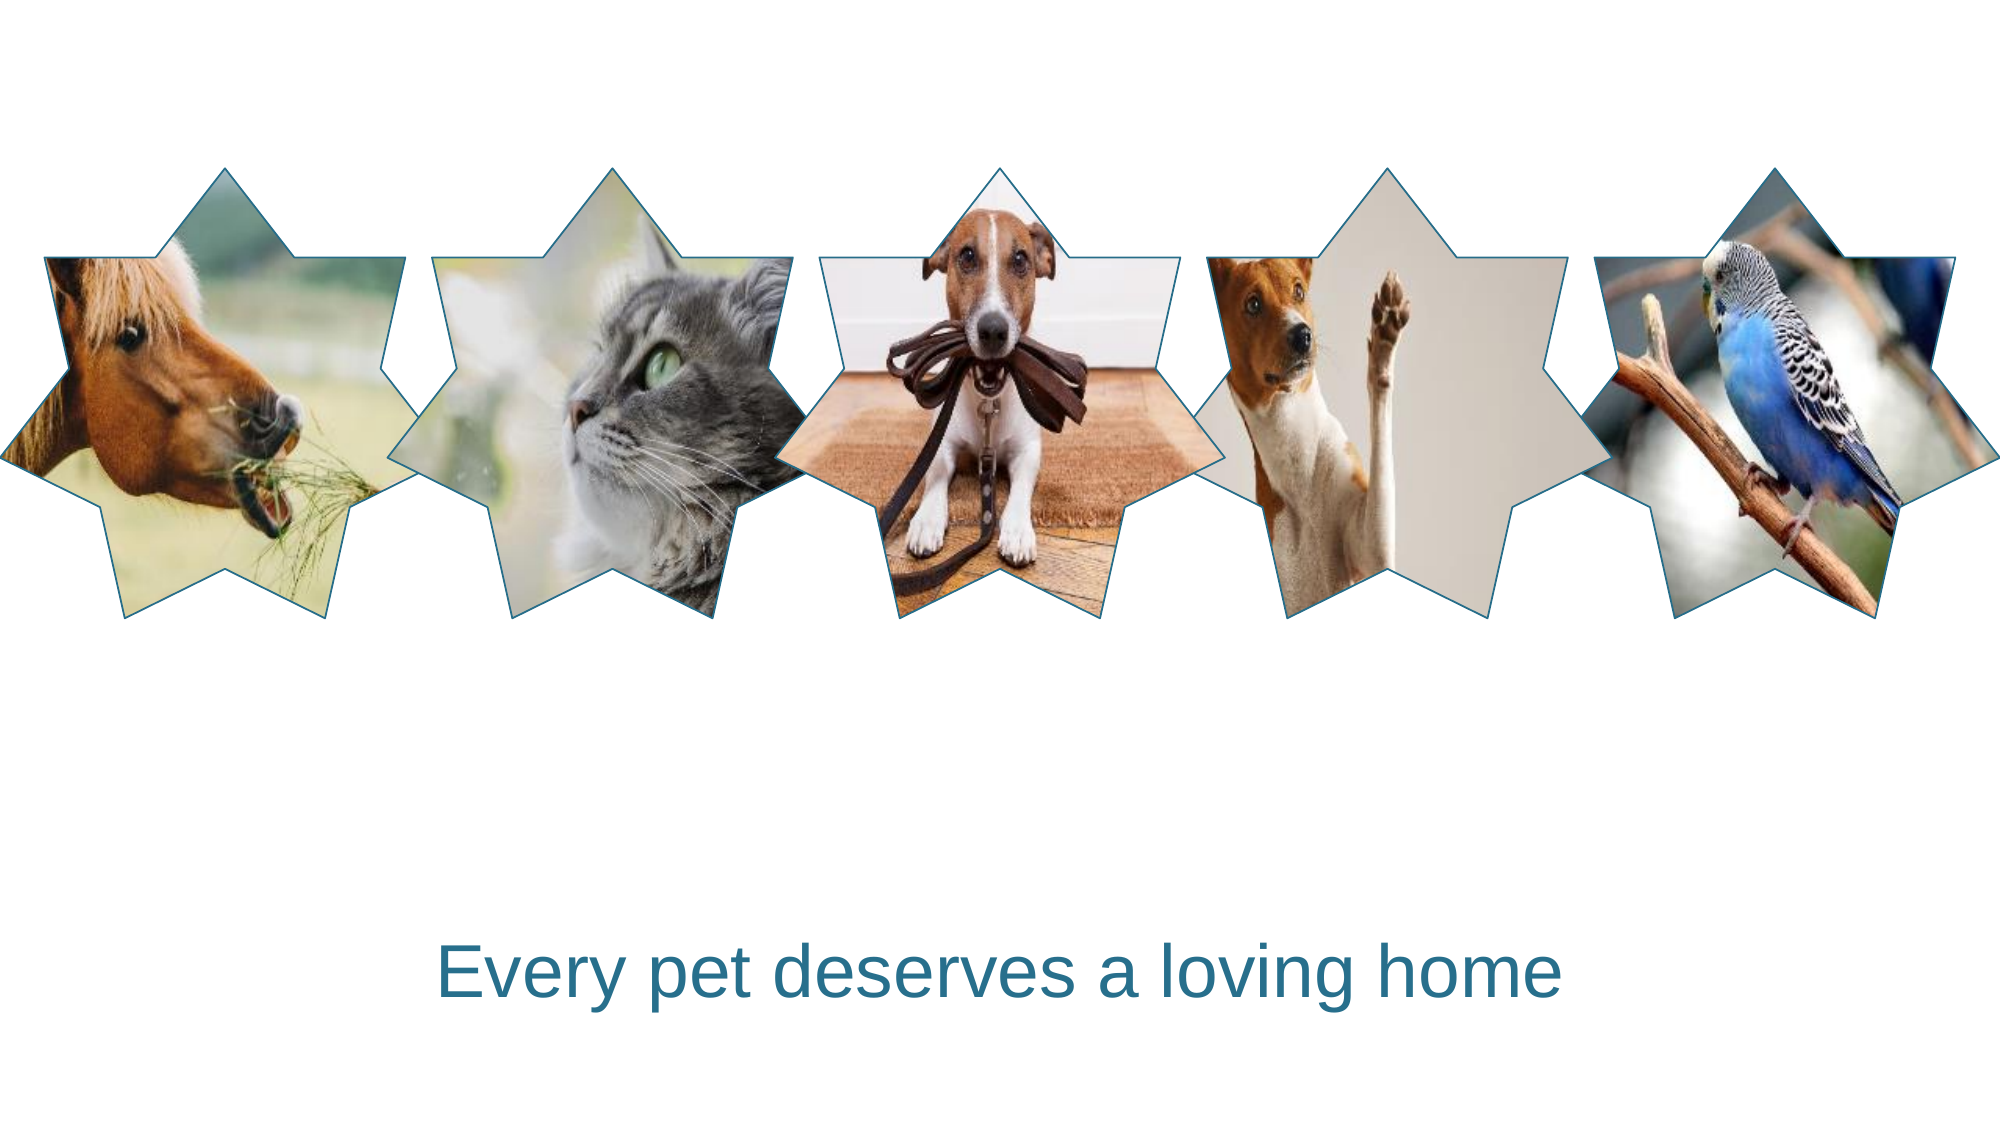

Every pet deserves a home
Every pet deserves a loving home